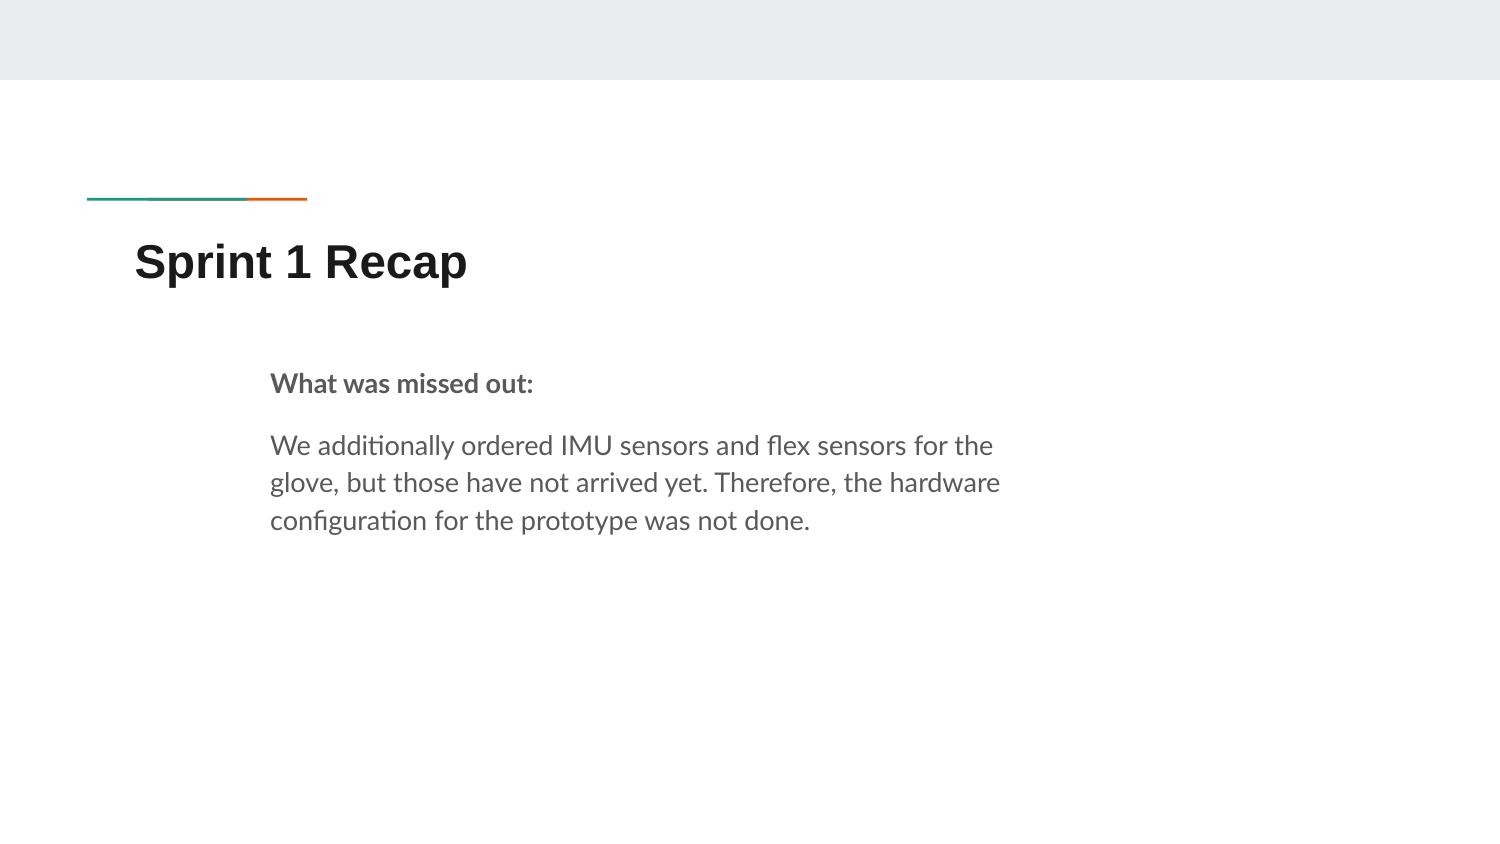

# Sprint 1 Recap
What was missed out:
We additionally ordered IMU sensors and flex sensors for the glove, but those have not arrived yet. Therefore, the hardware configuration for the prototype was not done.